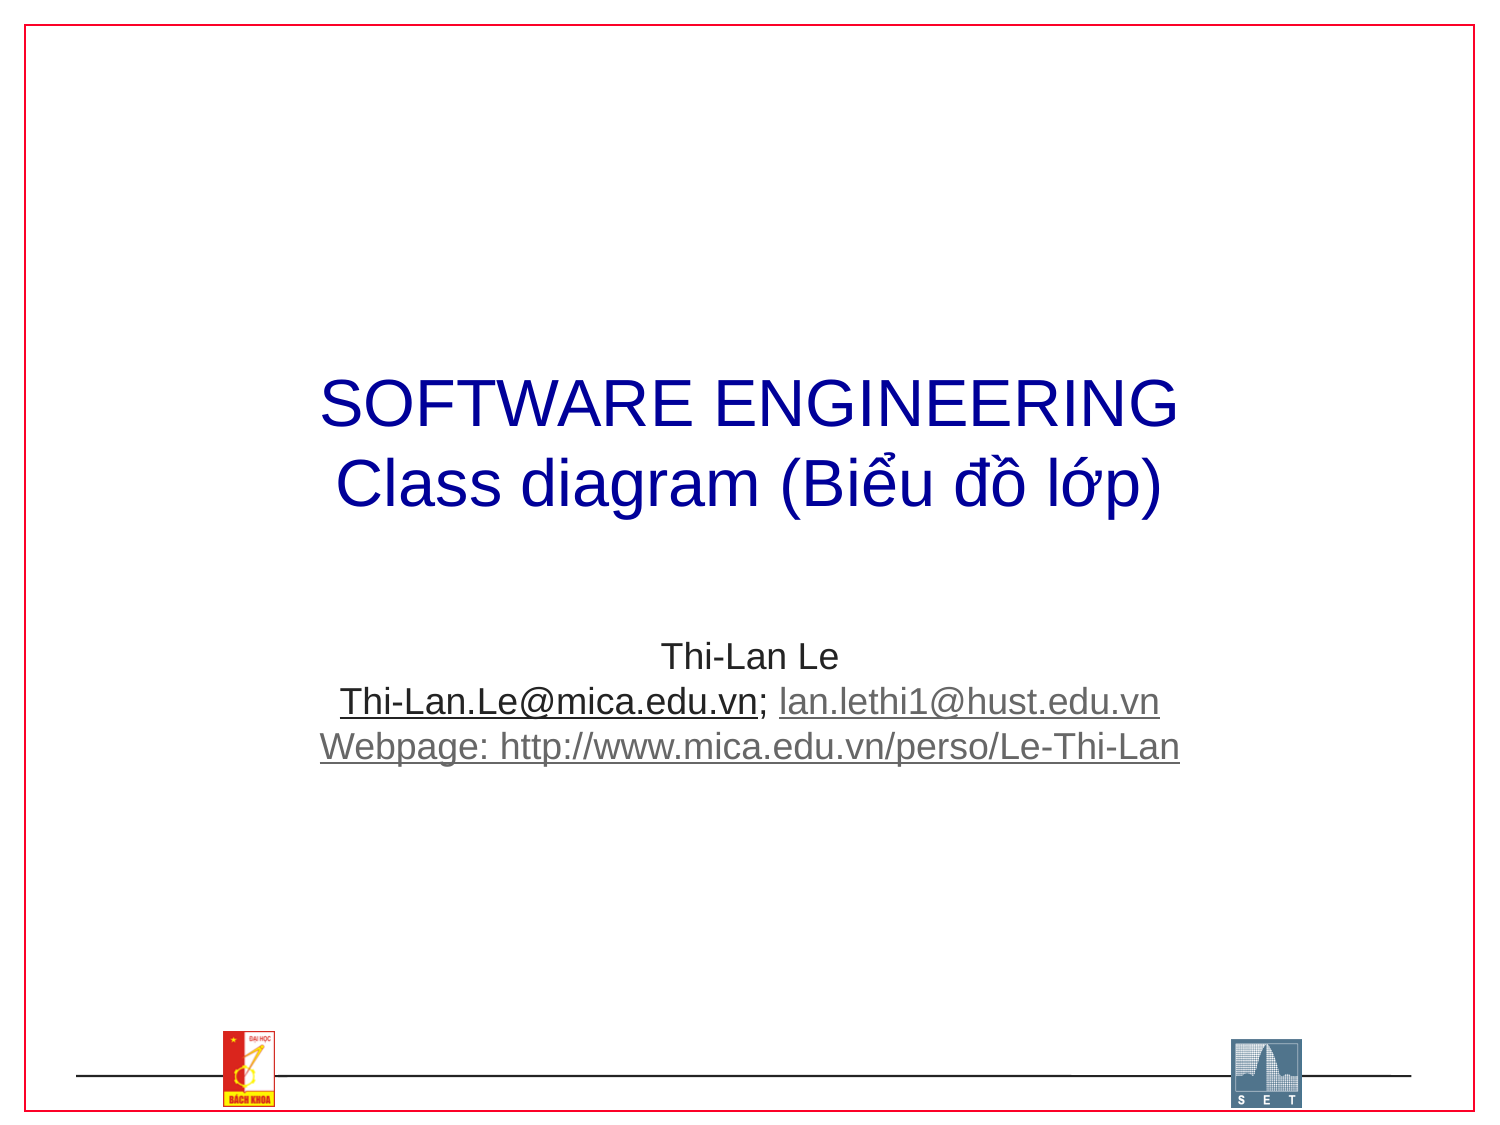

SOFTWARE ENGINEERING
Class diagram (Biểu đồ lớp)
Thi-Lan Le
Thi-Lan.Le@mica.edu.vn; lan.lethi1@hust.edu.vn
Webpage: http://www.mica.edu.vn/perso/Le-Thi-Lan